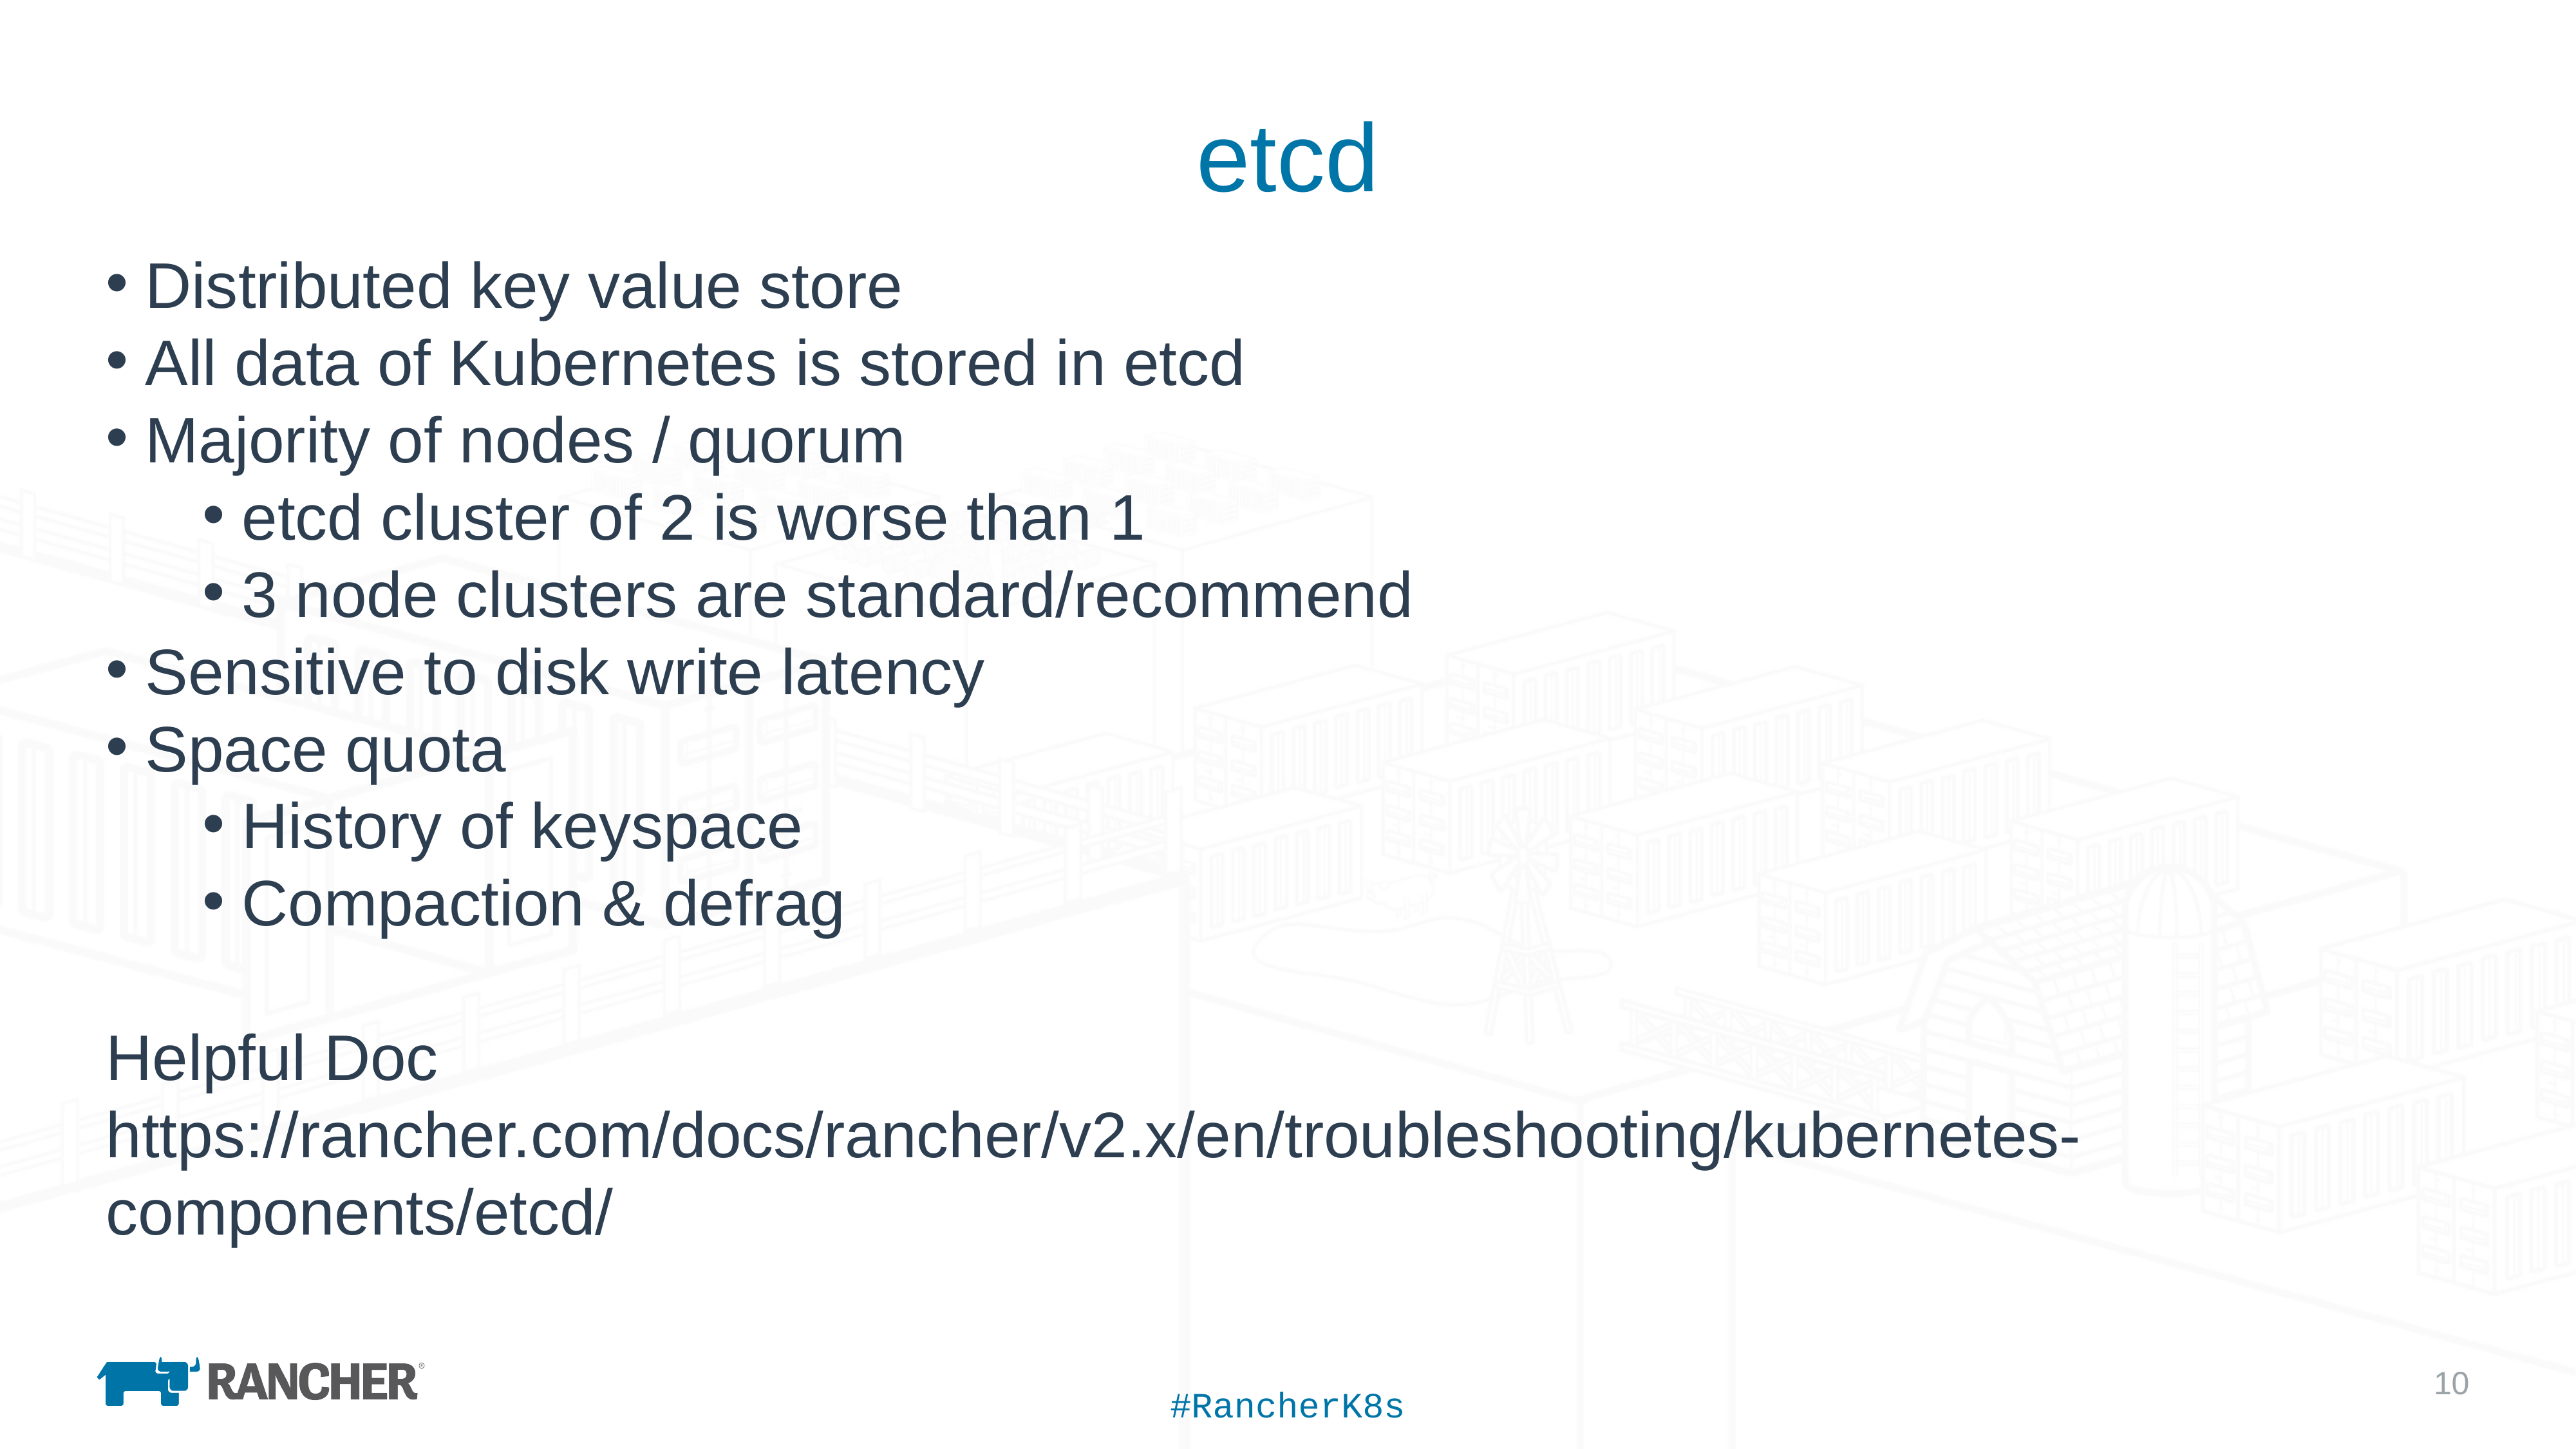

# etcd
Distributed key value store
All data of Kubernetes is stored in etcd
Majority of nodes / quorum
etcd cluster of 2 is worse than 1
3 node clusters are standard/recommend
Sensitive to disk write latency
Space quota
History of keyspace
Compaction & defrag

Helpful Doc
https://rancher.com/docs/rancher/v2.x/en/troubleshooting/kubernetes-components/etcd/
#RancherK8s